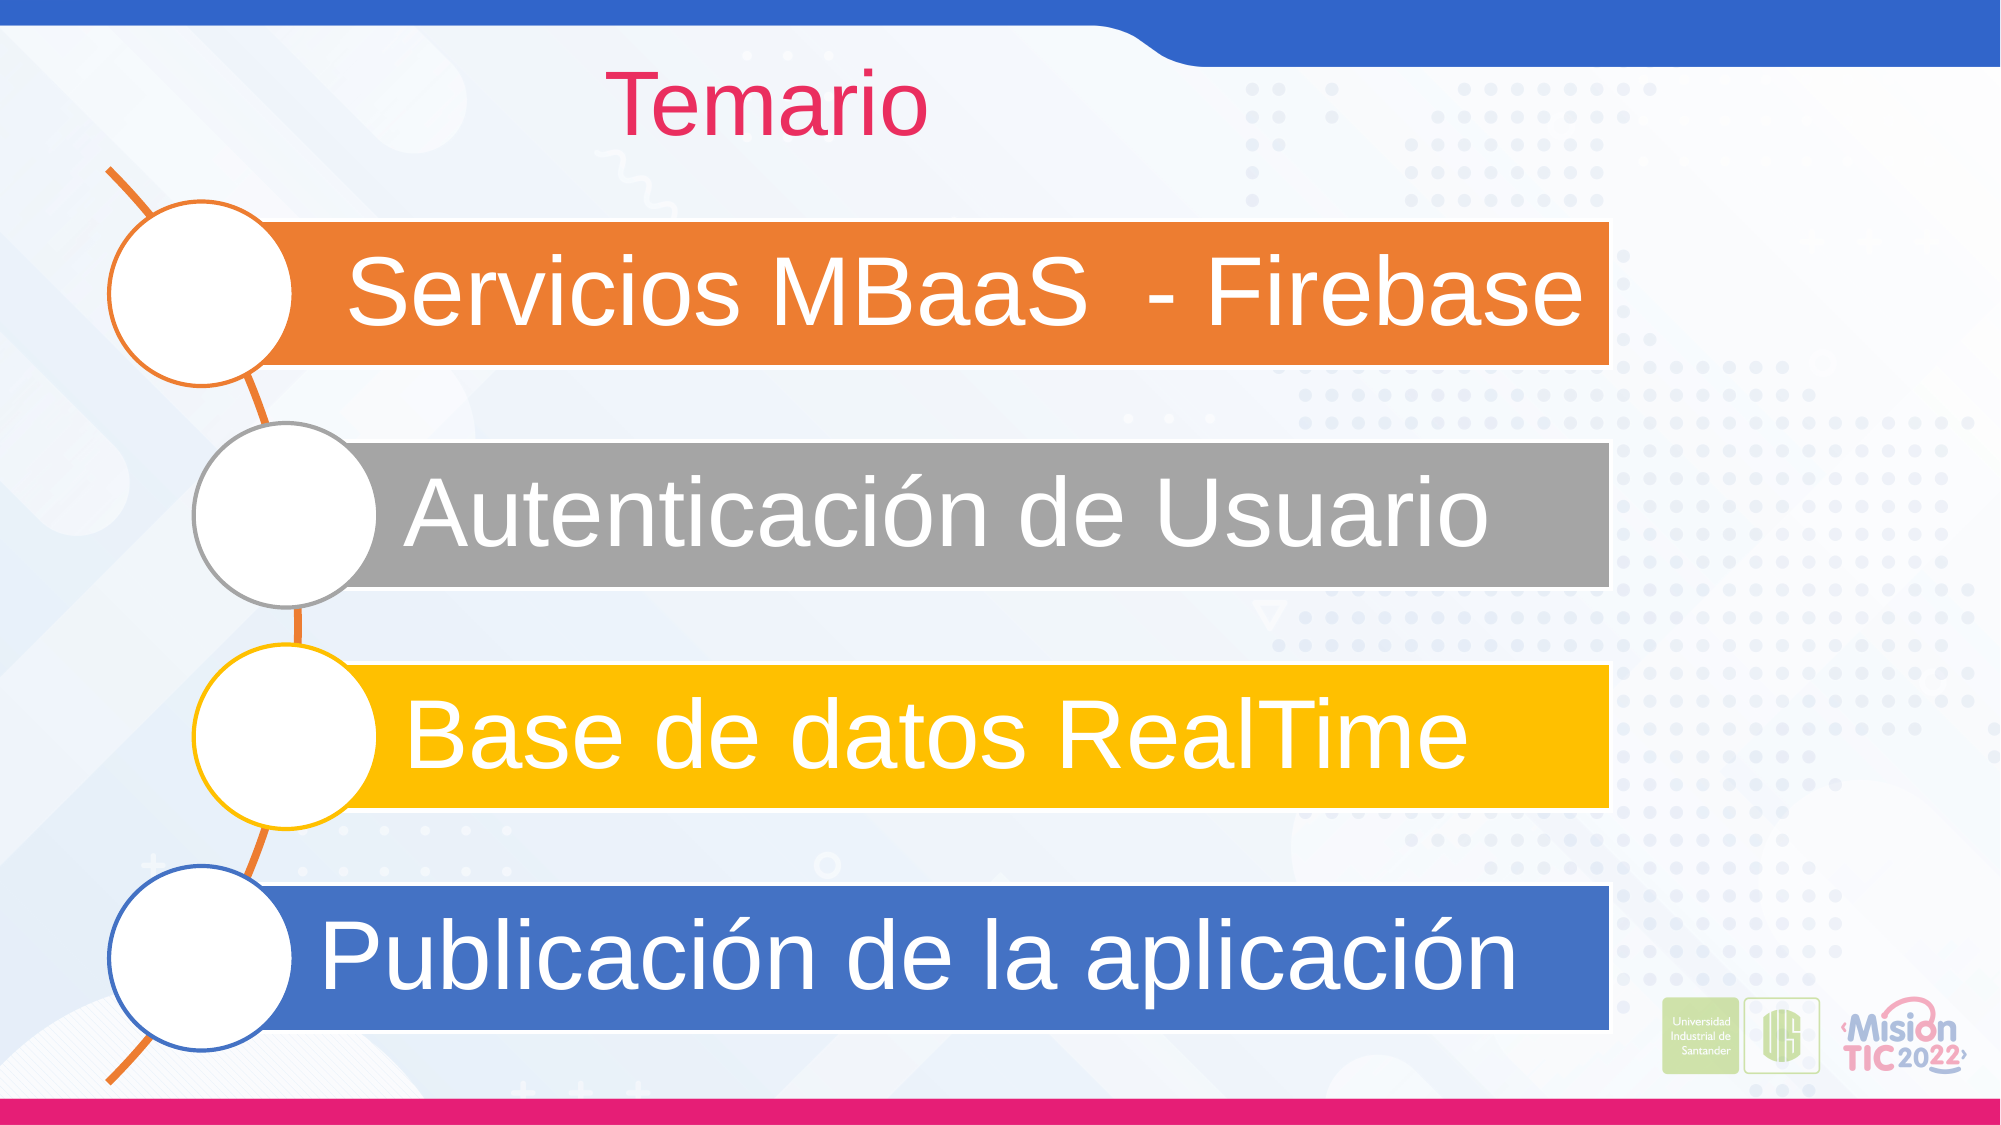

Temario
 Servicios MBaaS  - Firebase
Autenticación de Usuario
Base de datos RealTime
Publicación de la aplicación